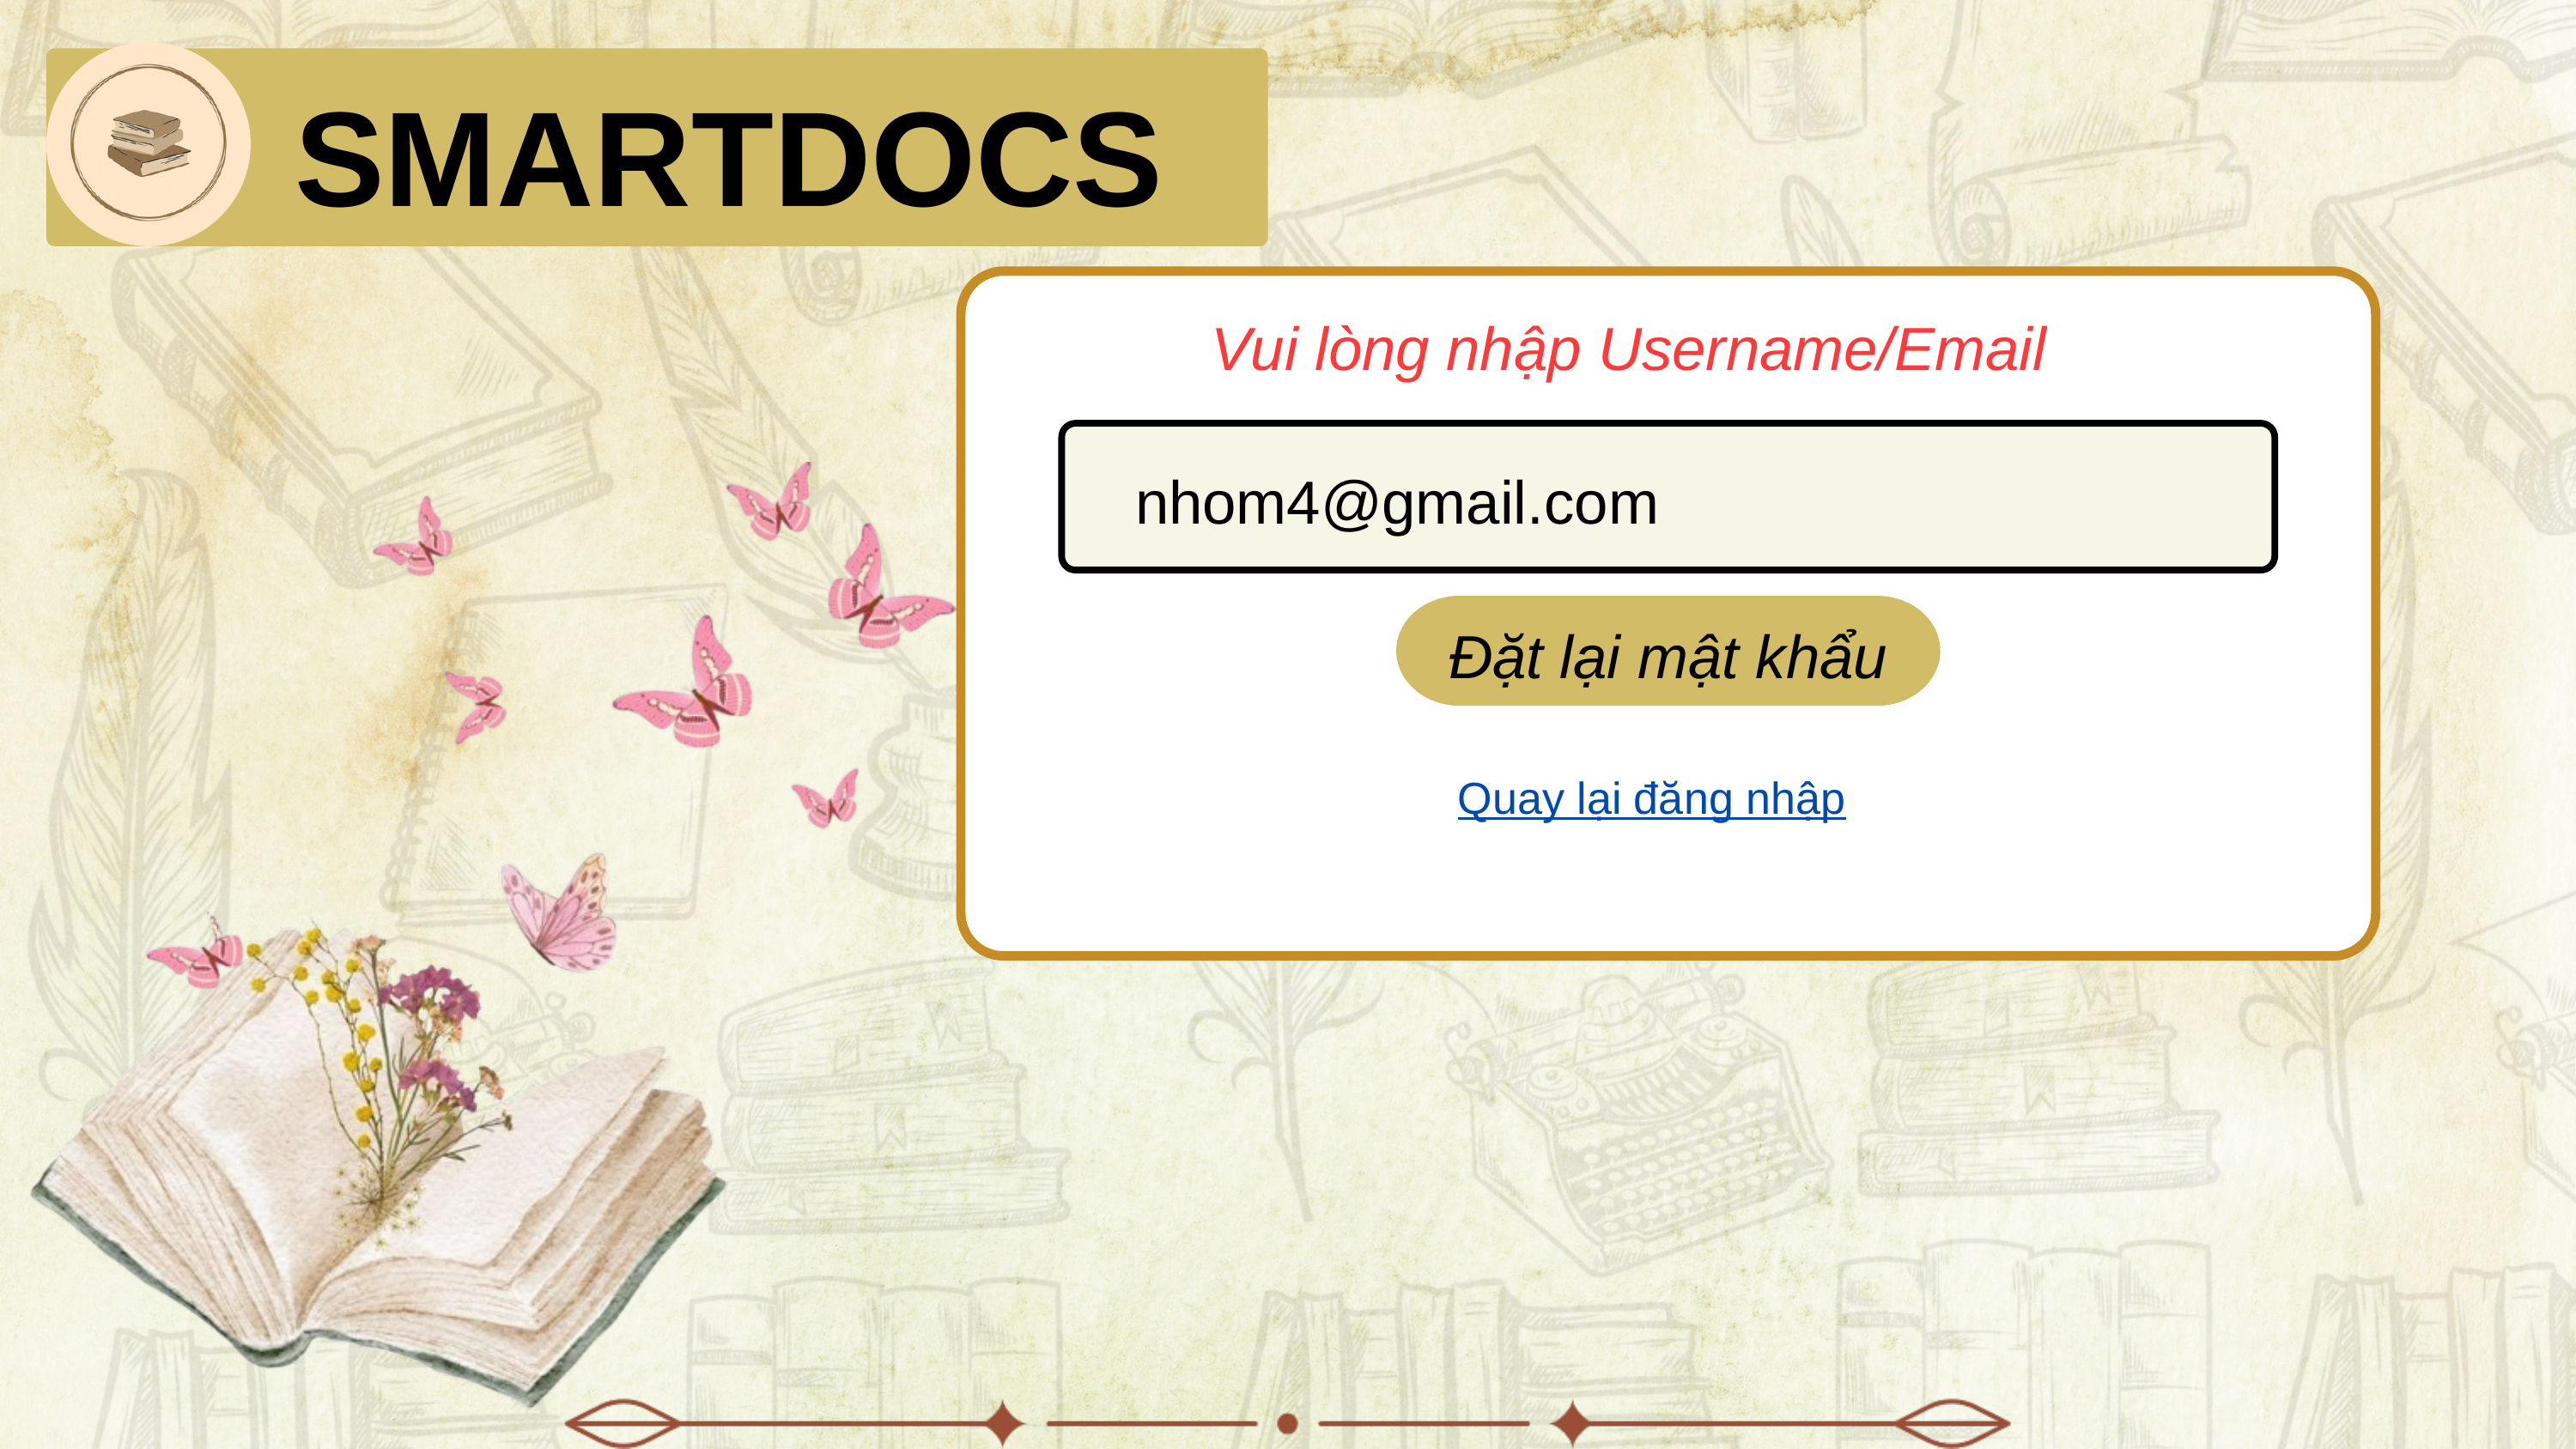

SMARTDOCS

Vui lòng nhập Username/Email

nhom4@gmail.com

Đặt lại mật khẩu
Quay lại đăng nhập